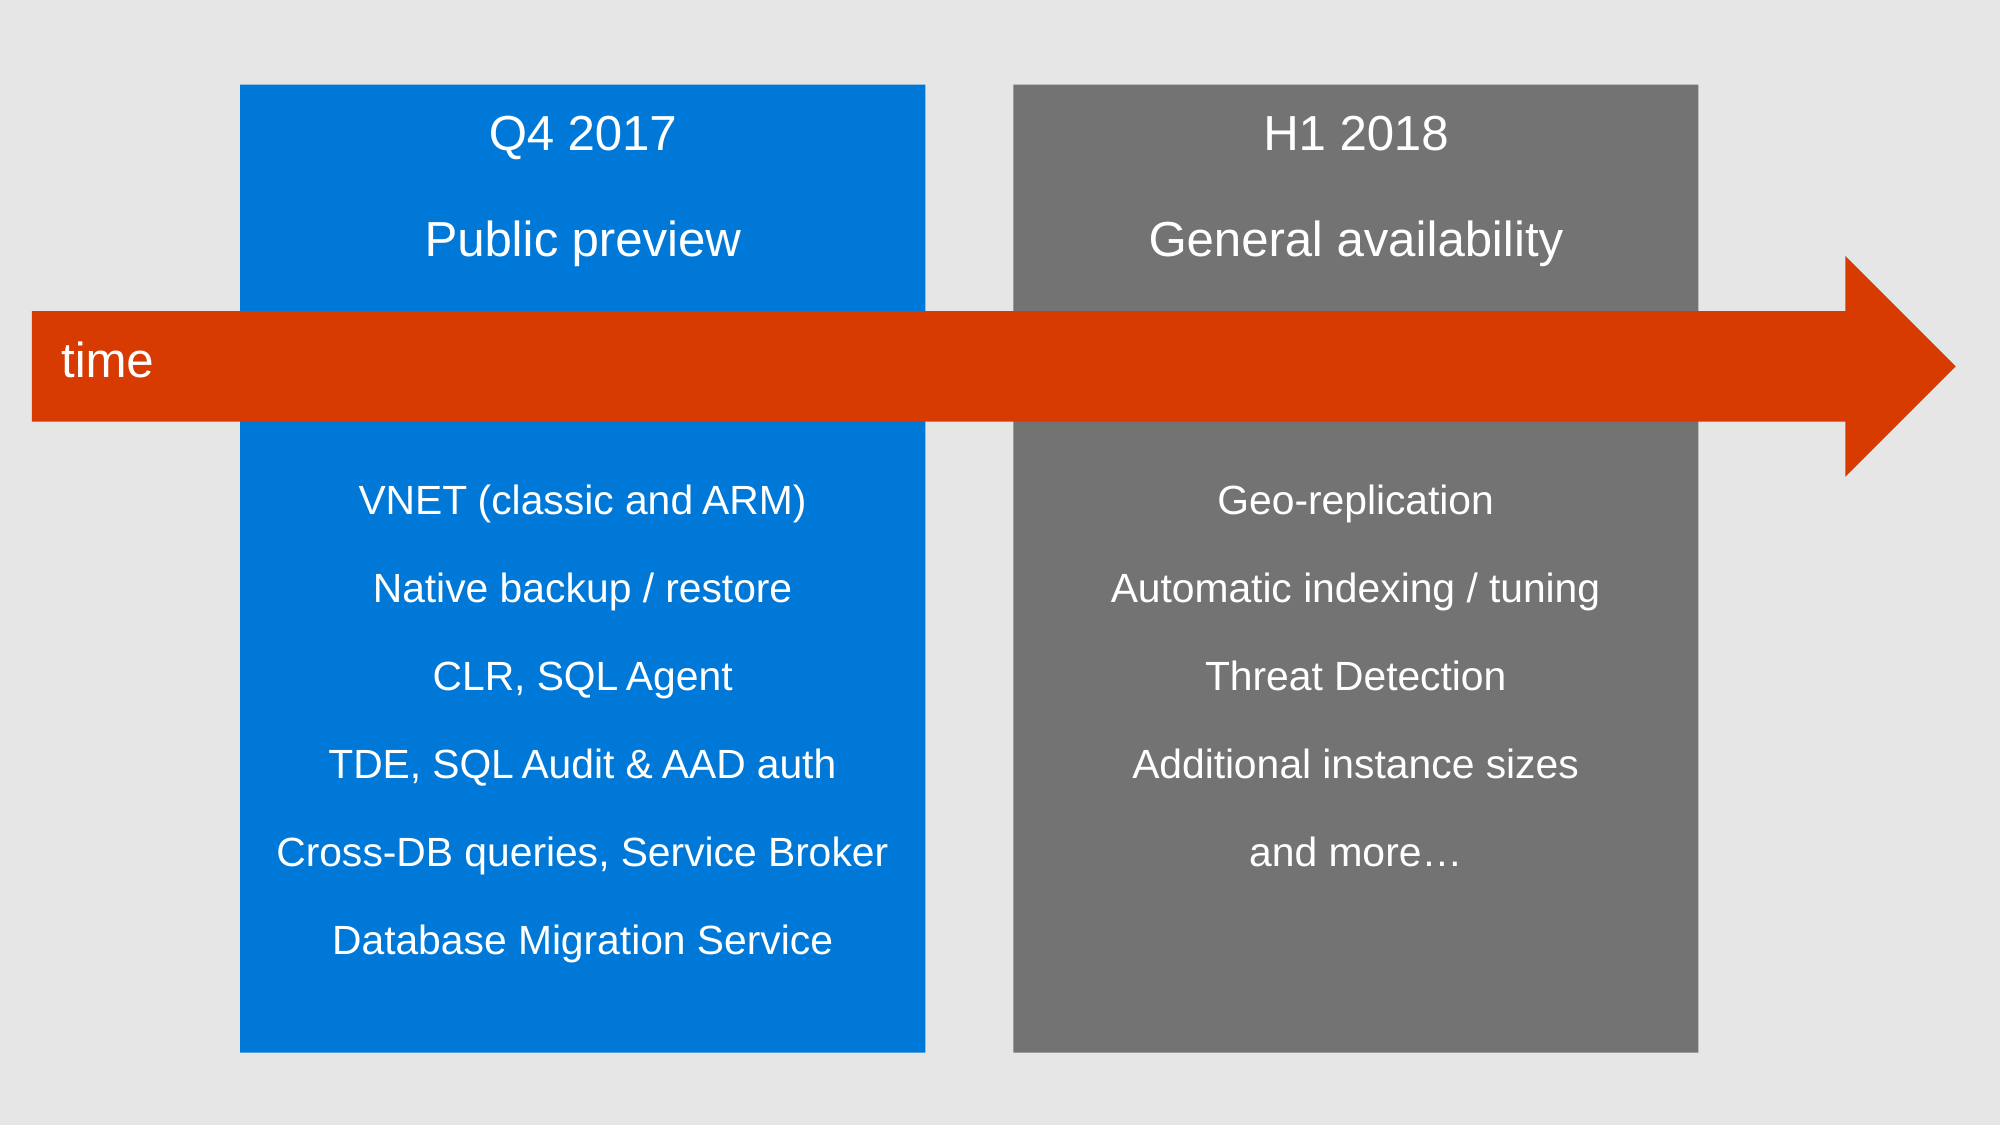

Q4 2017

Public preview

VNET (classic and ARM)

Native backup / restore

CLR, SQL Agent

TDE, SQL Audit & AAD auth

Cross-DB queries, Service Broker

Database Migration Service

H1 2018

General availability

Geo-replication

Automatic indexing / tuning

Threat Detection

Additional instance sizes

and more…

time